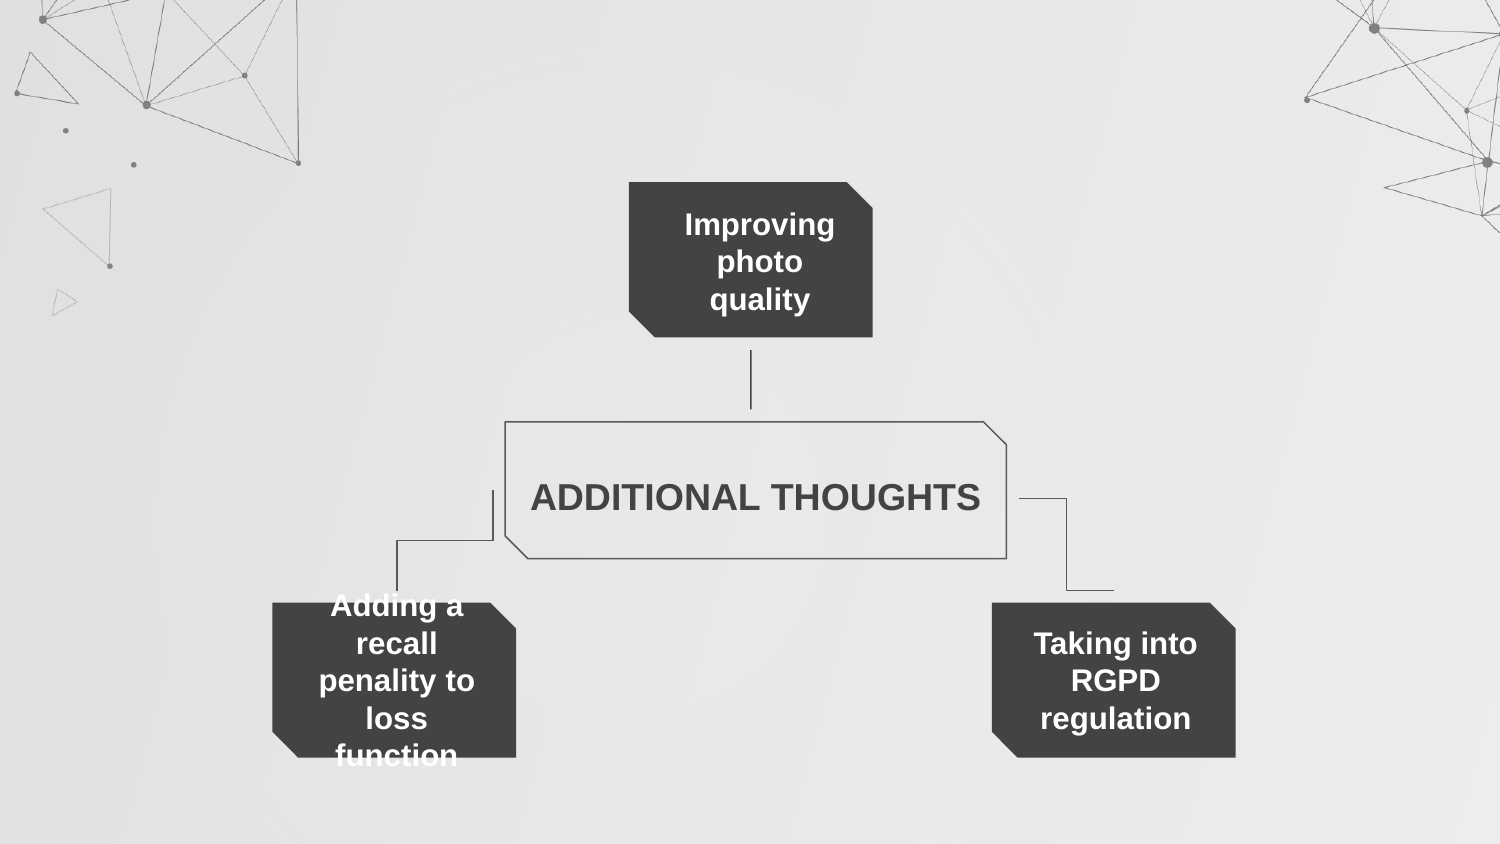

Improving photo quality

ADDITIONAL THOUGHTS

Adding a recall penality to loss function
Taking into RGPD regulation